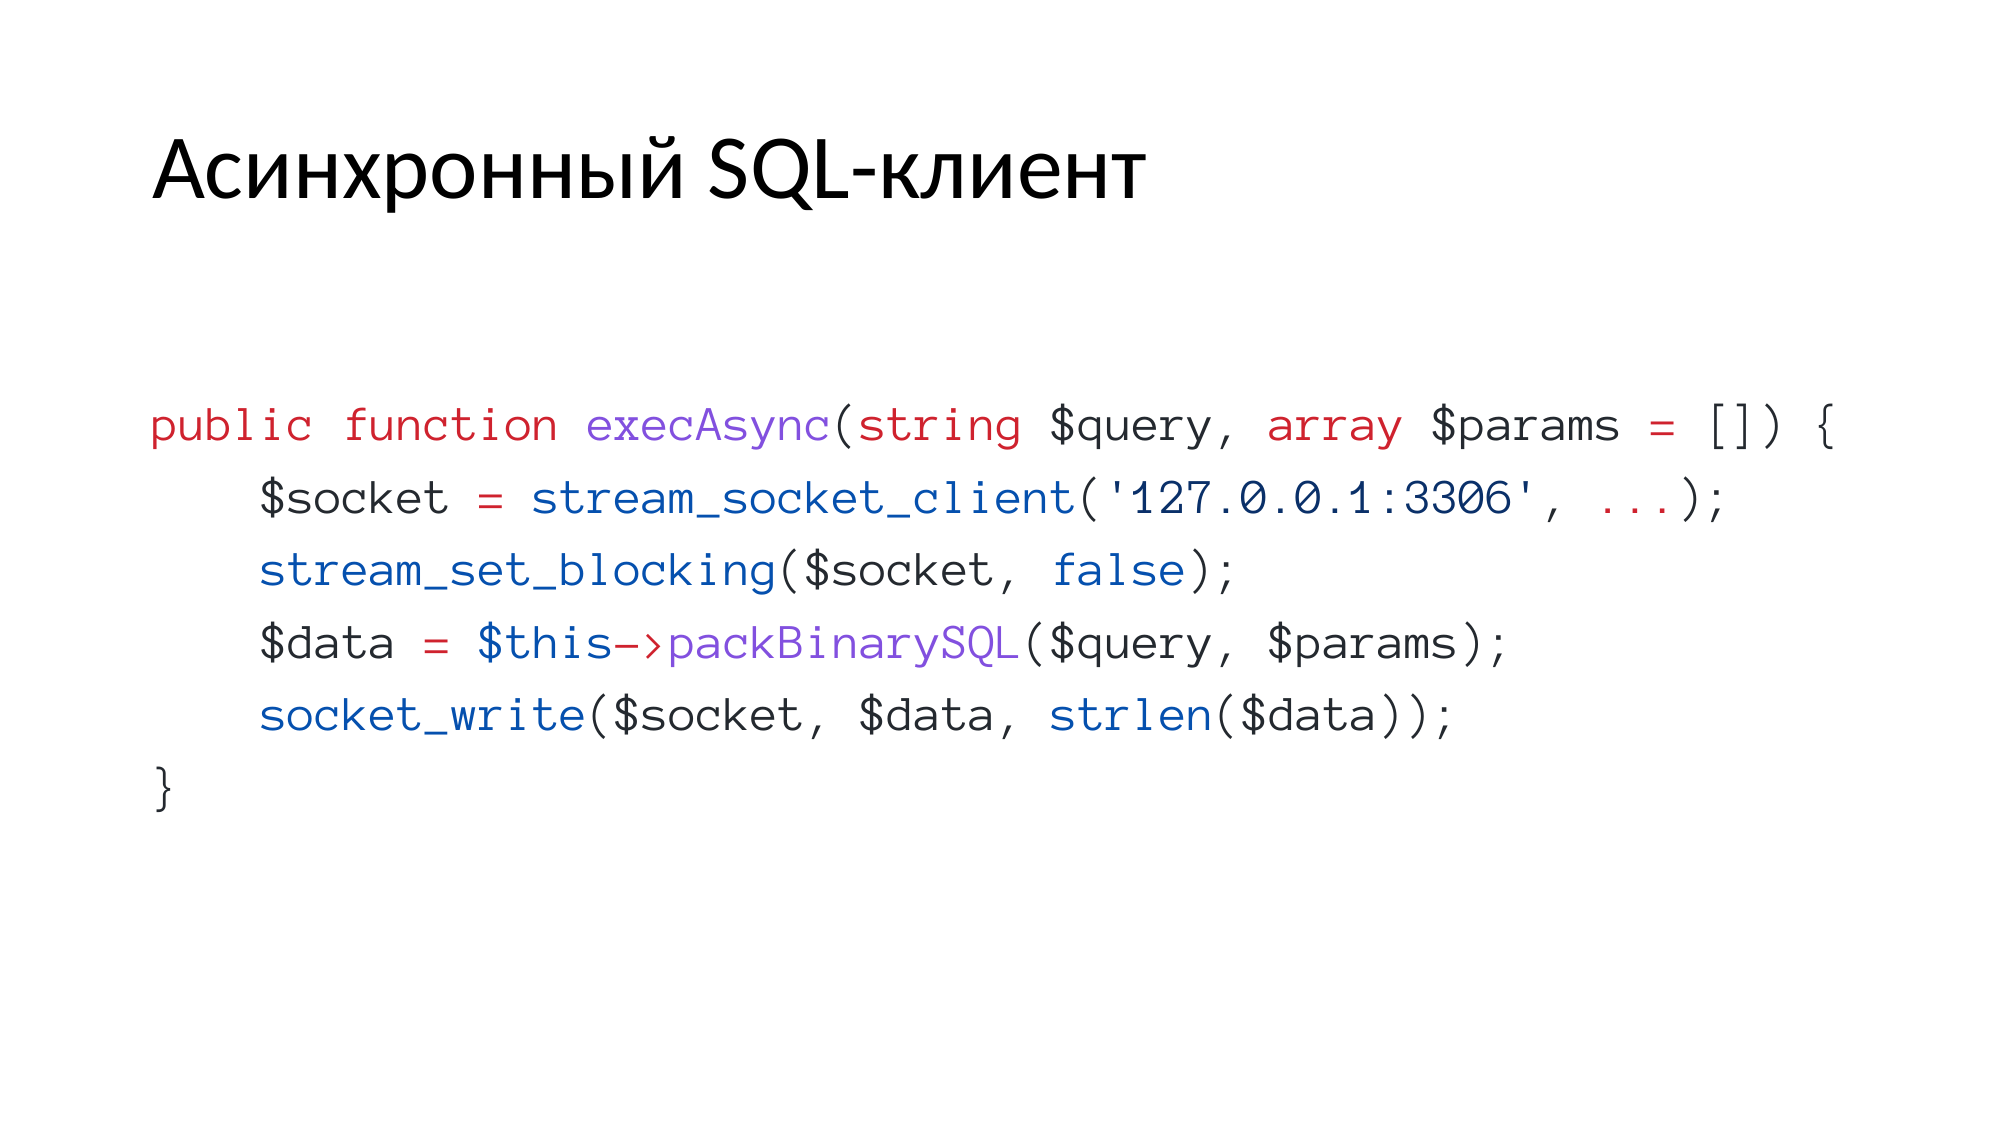

# Асинхронный SQL-клиент
public function execAsync(string $query, array $params = []) {
    $socket = stream_socket_client('127.0.0.1:3306', ...);
    stream_set_blocking($socket, false);
    $data = $this->packBinarySQL($query, $params);
    socket_write($socket, $data, strlen($data));
}